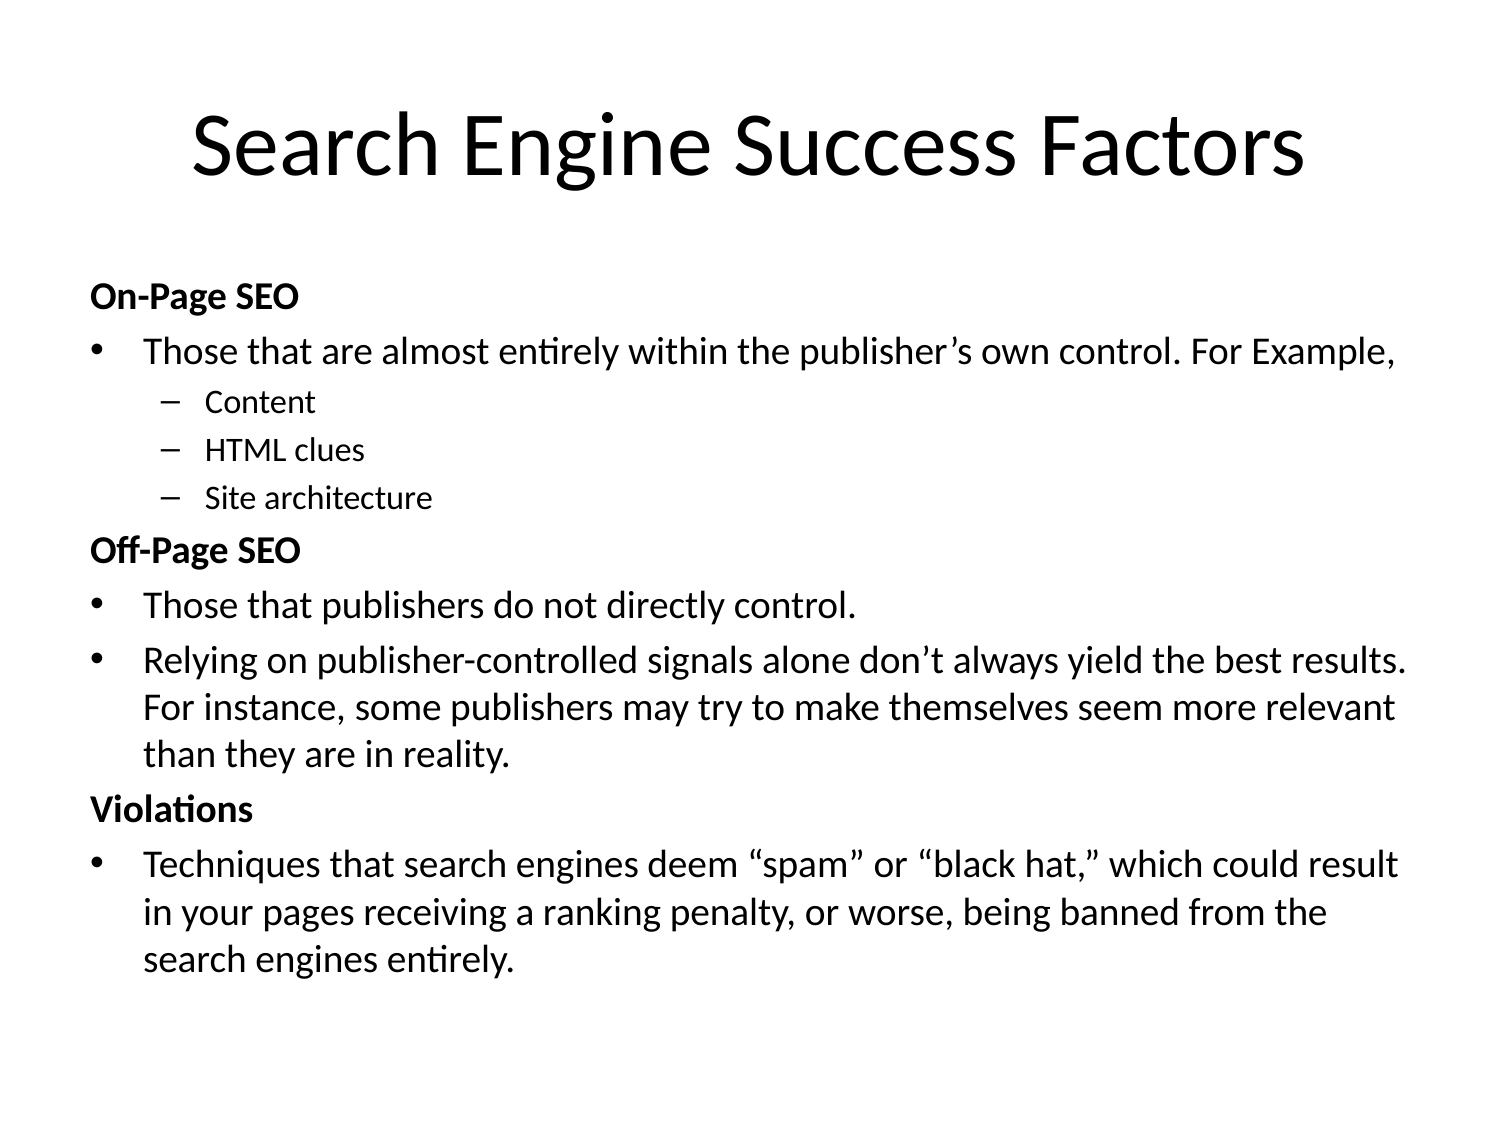

# Search Engine Success Factors
On-Page SEO
Those that are almost entirely within the publisher’s own control. For Example,
Content
HTML clues
Site architecture
Off-Page SEO
Those that publishers do not directly control.
Relying on publisher-controlled signals alone don’t always yield the best results. For instance, some publishers may try to make themselves seem more relevant than they are in reality.
Violations
Techniques that search engines deem “spam” or “black hat,” which could result in your pages receiving a ranking penalty, or worse, being banned from the search engines entirely.